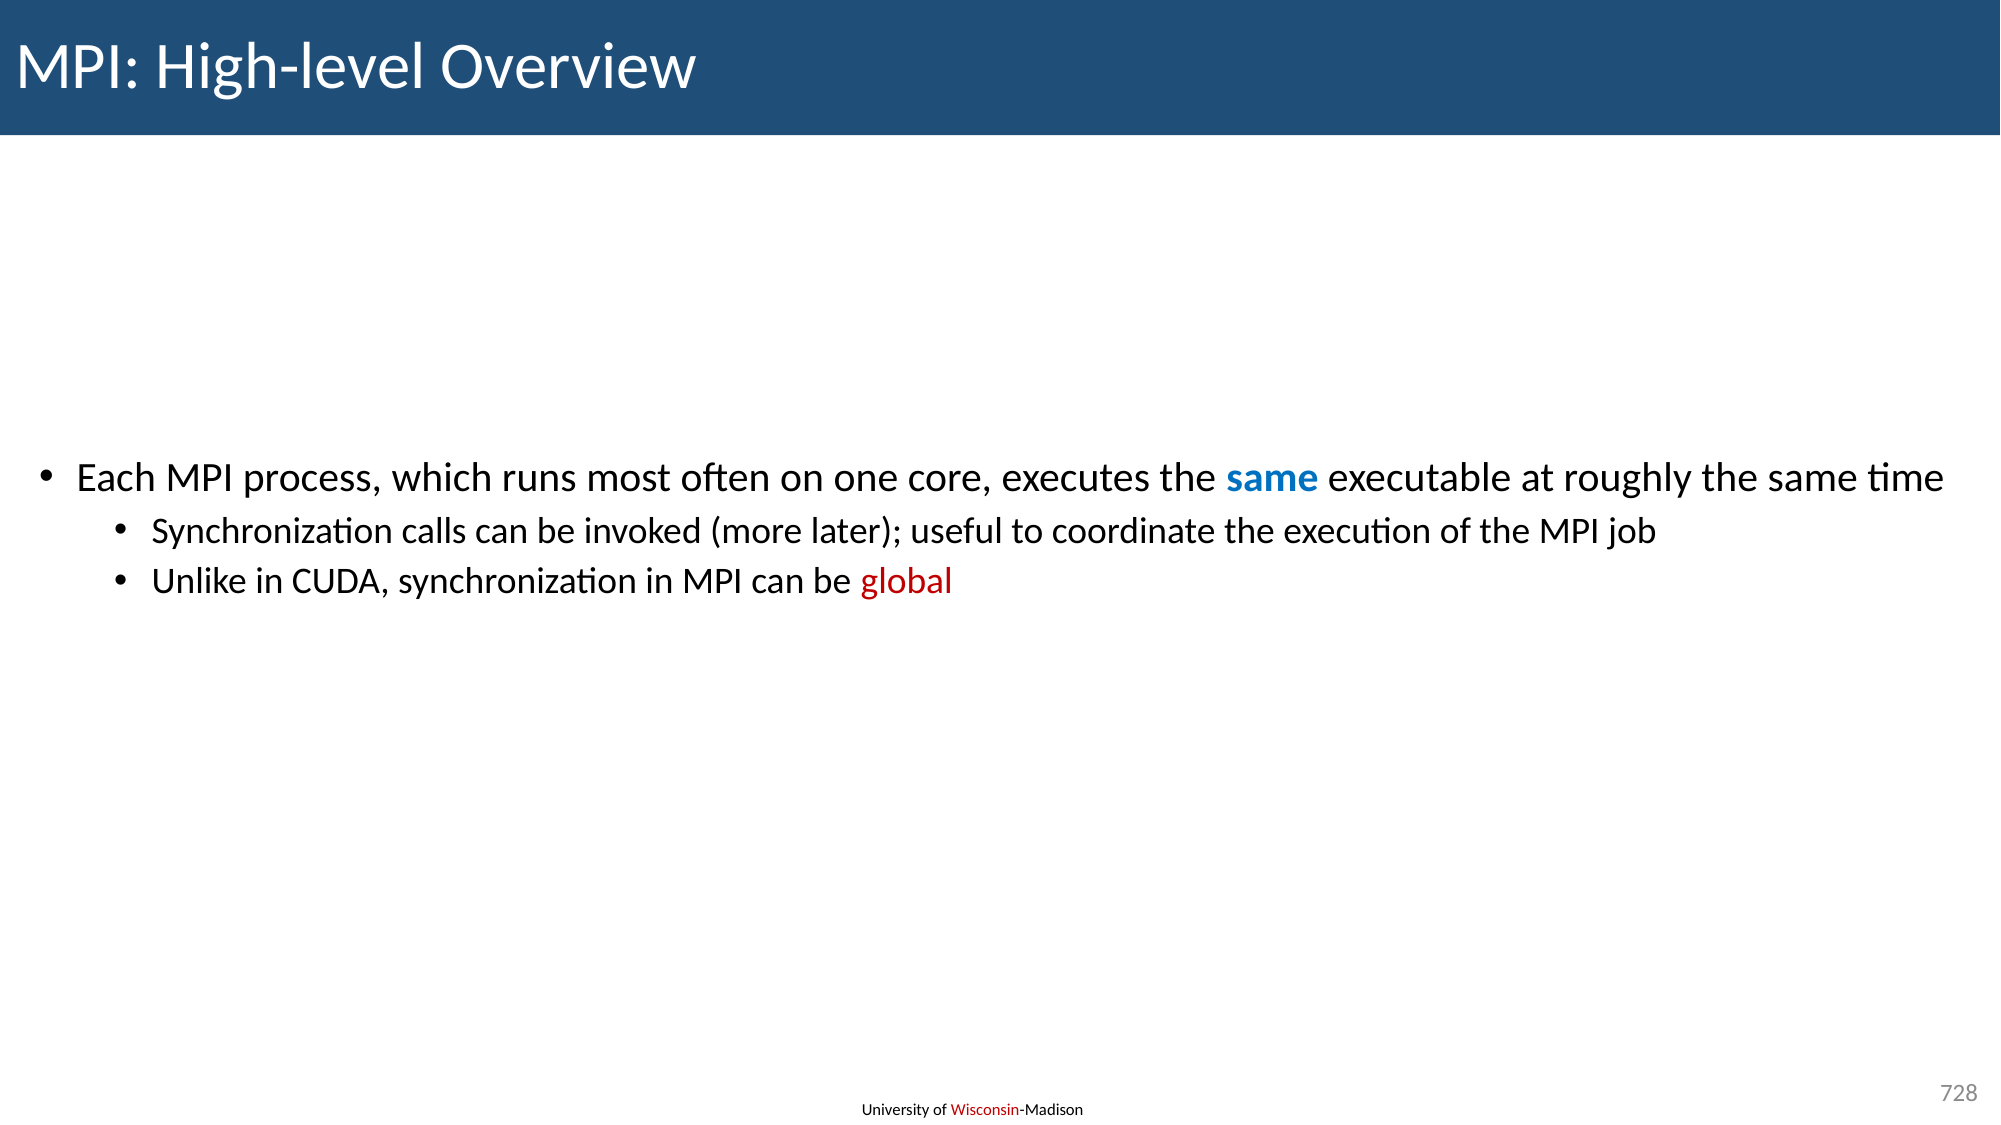

# MPI: High-level Overview

Each MPI process, which runs most often on one core, executes the same executable at roughly the same time
Synchronization calls can be invoked (more later); useful to coordinate the execution of the MPI job
Unlike in CUDA, synchronization in MPI can be global

728